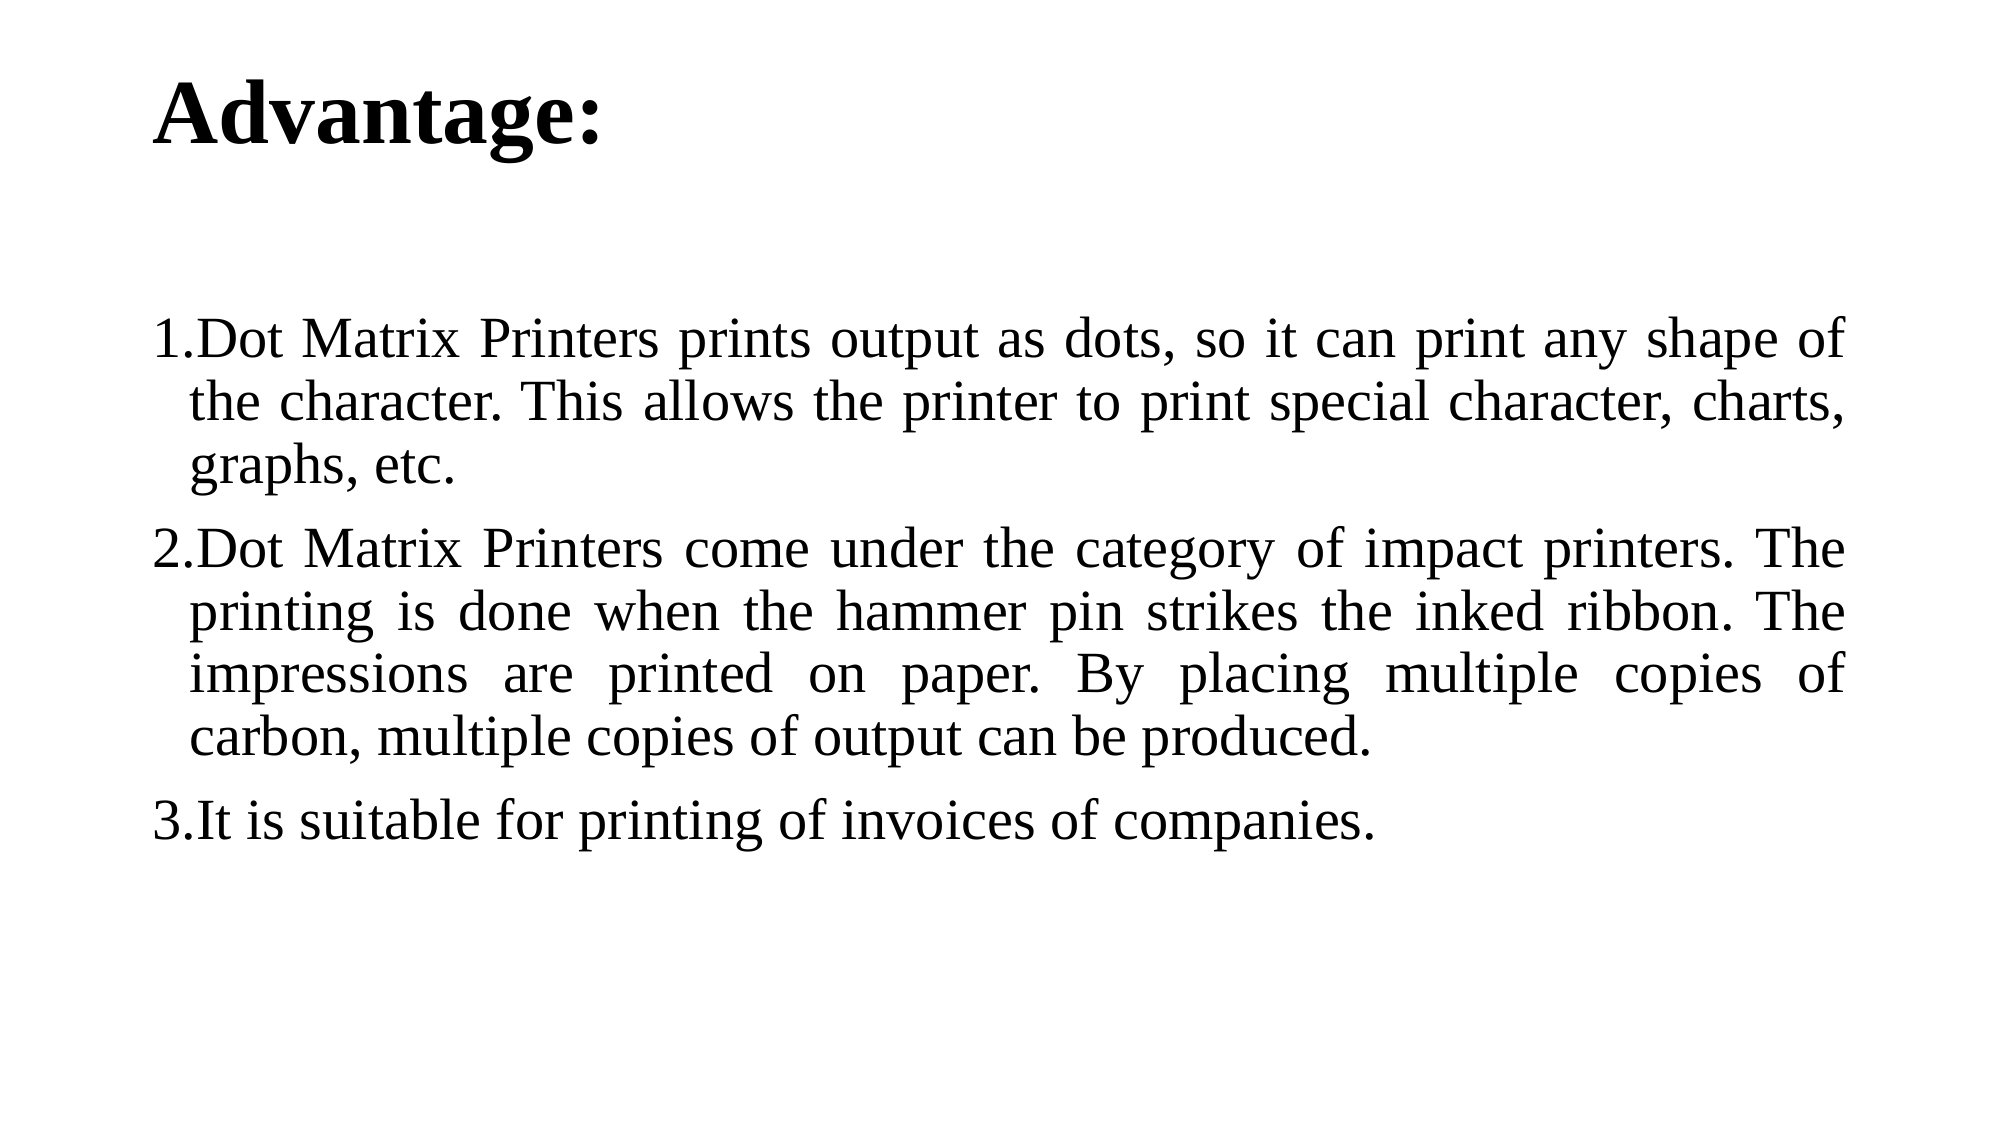

# Advantage:
Dot Matrix Printers prints output as dots, so it can print any shape of the character. This allows the printer to print special character, charts, graphs, etc.
Dot Matrix Printers come under the category of impact printers. The printing is done when the hammer pin strikes the inked ribbon. The impressions are printed on paper. By placing multiple copies of carbon, multiple copies of output can be produced.
It is suitable for printing of invoices of companies.